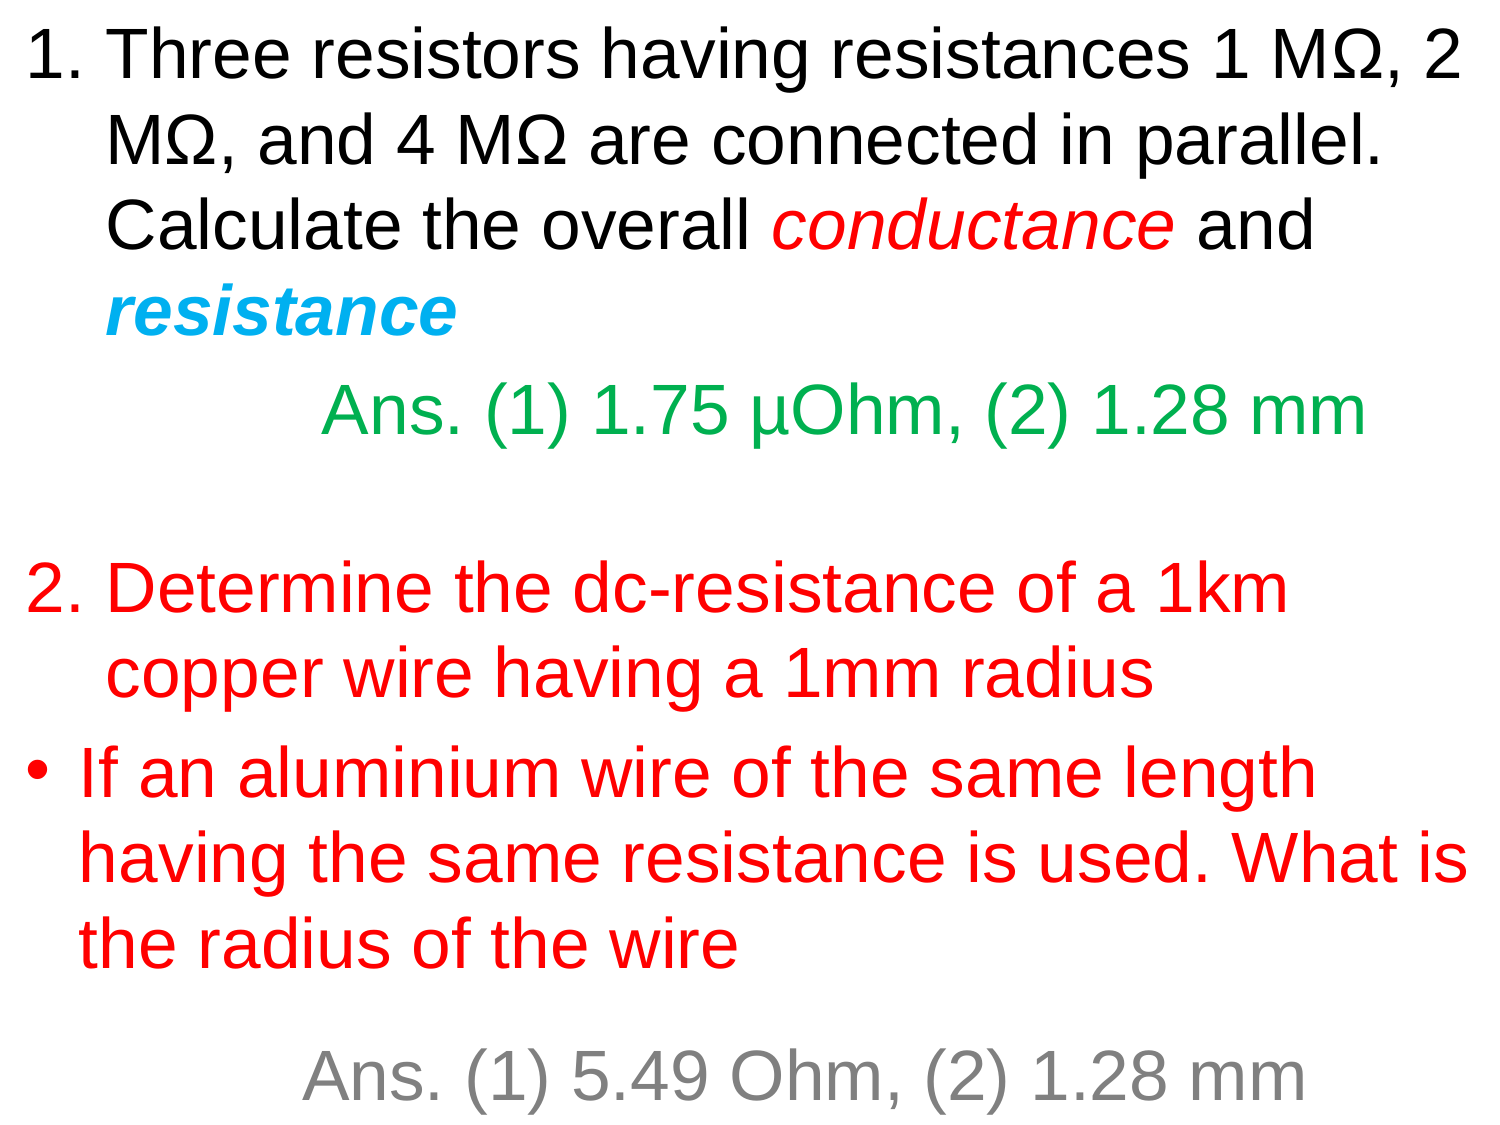

Three resistors having resistances 1 MΩ, 2 MΩ, and 4 MΩ are connected in parallel. Calculate the overall conductance and resistance
               Ans. (1) 1.75 µOhm, (2) 1.28 mm

Determine the dc-resistance of a 1km copper wire having a 1mm radius
If an aluminium wire of the same length having the same resistance is used. What is the radius of the wire

              Ans. (1) 5.49 Ohm, (2) 1.28 mm